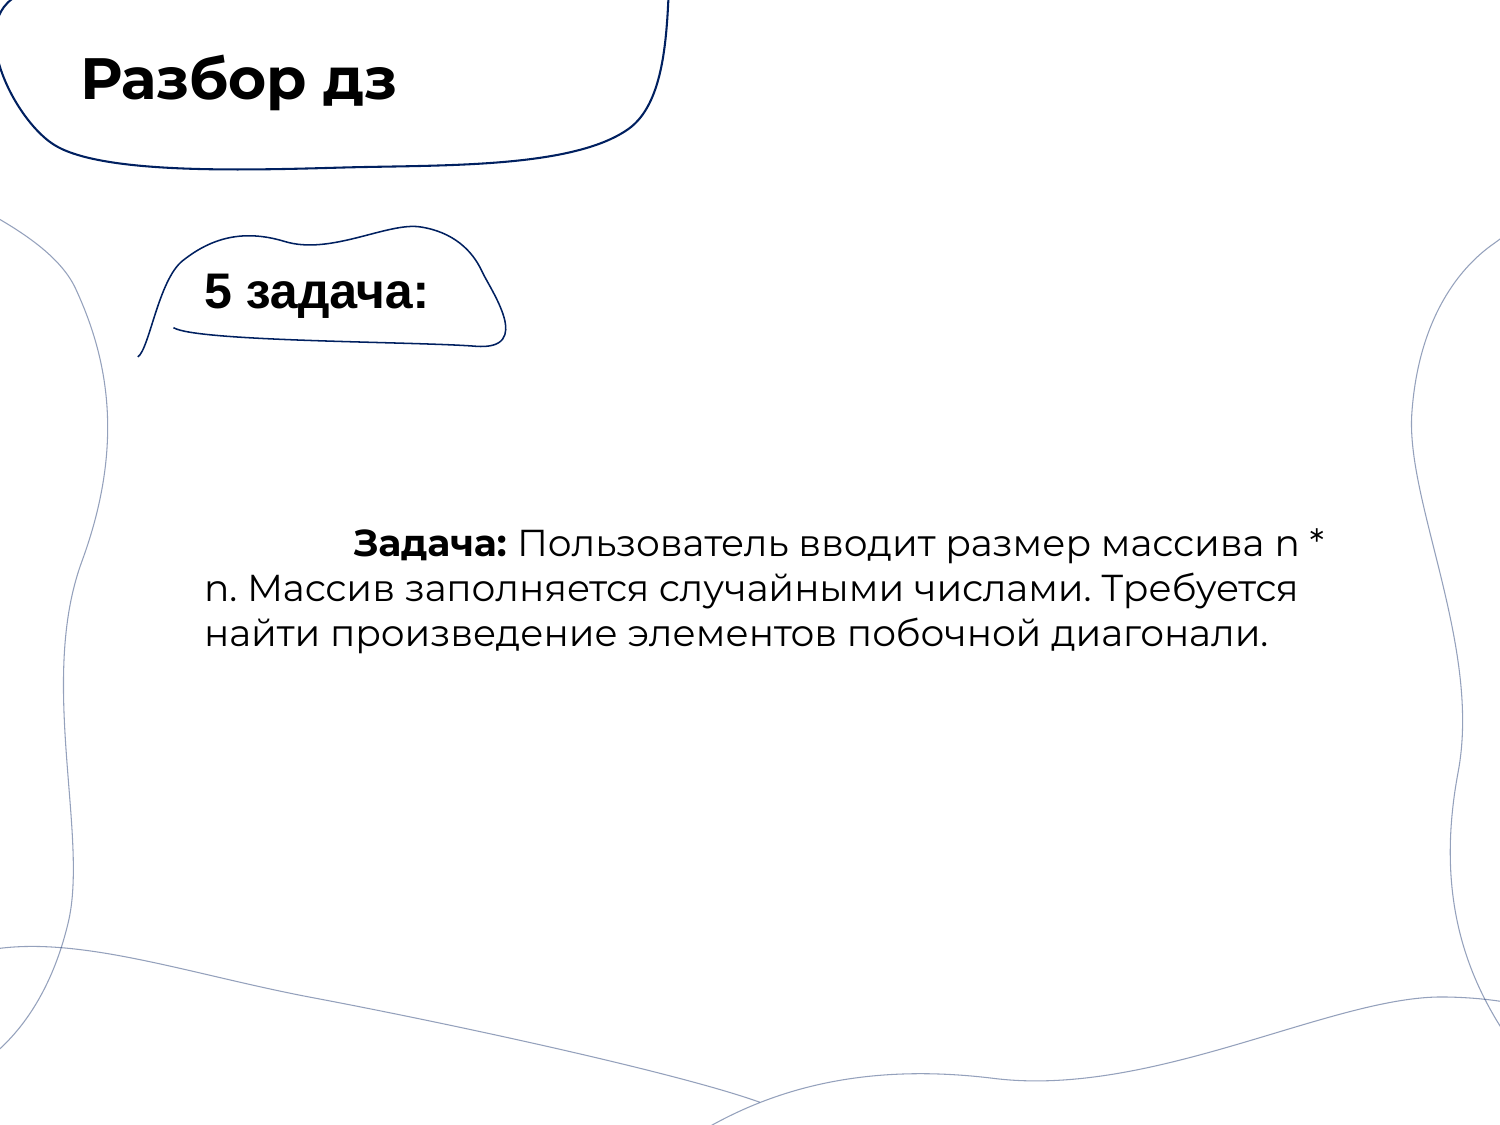

# Разбор дз

5 задача:

	Задача: Пользователь вводит размер массива n * n. Массив заполняется случайными числами. Требуется найти произведение элементов побочной диагонали.